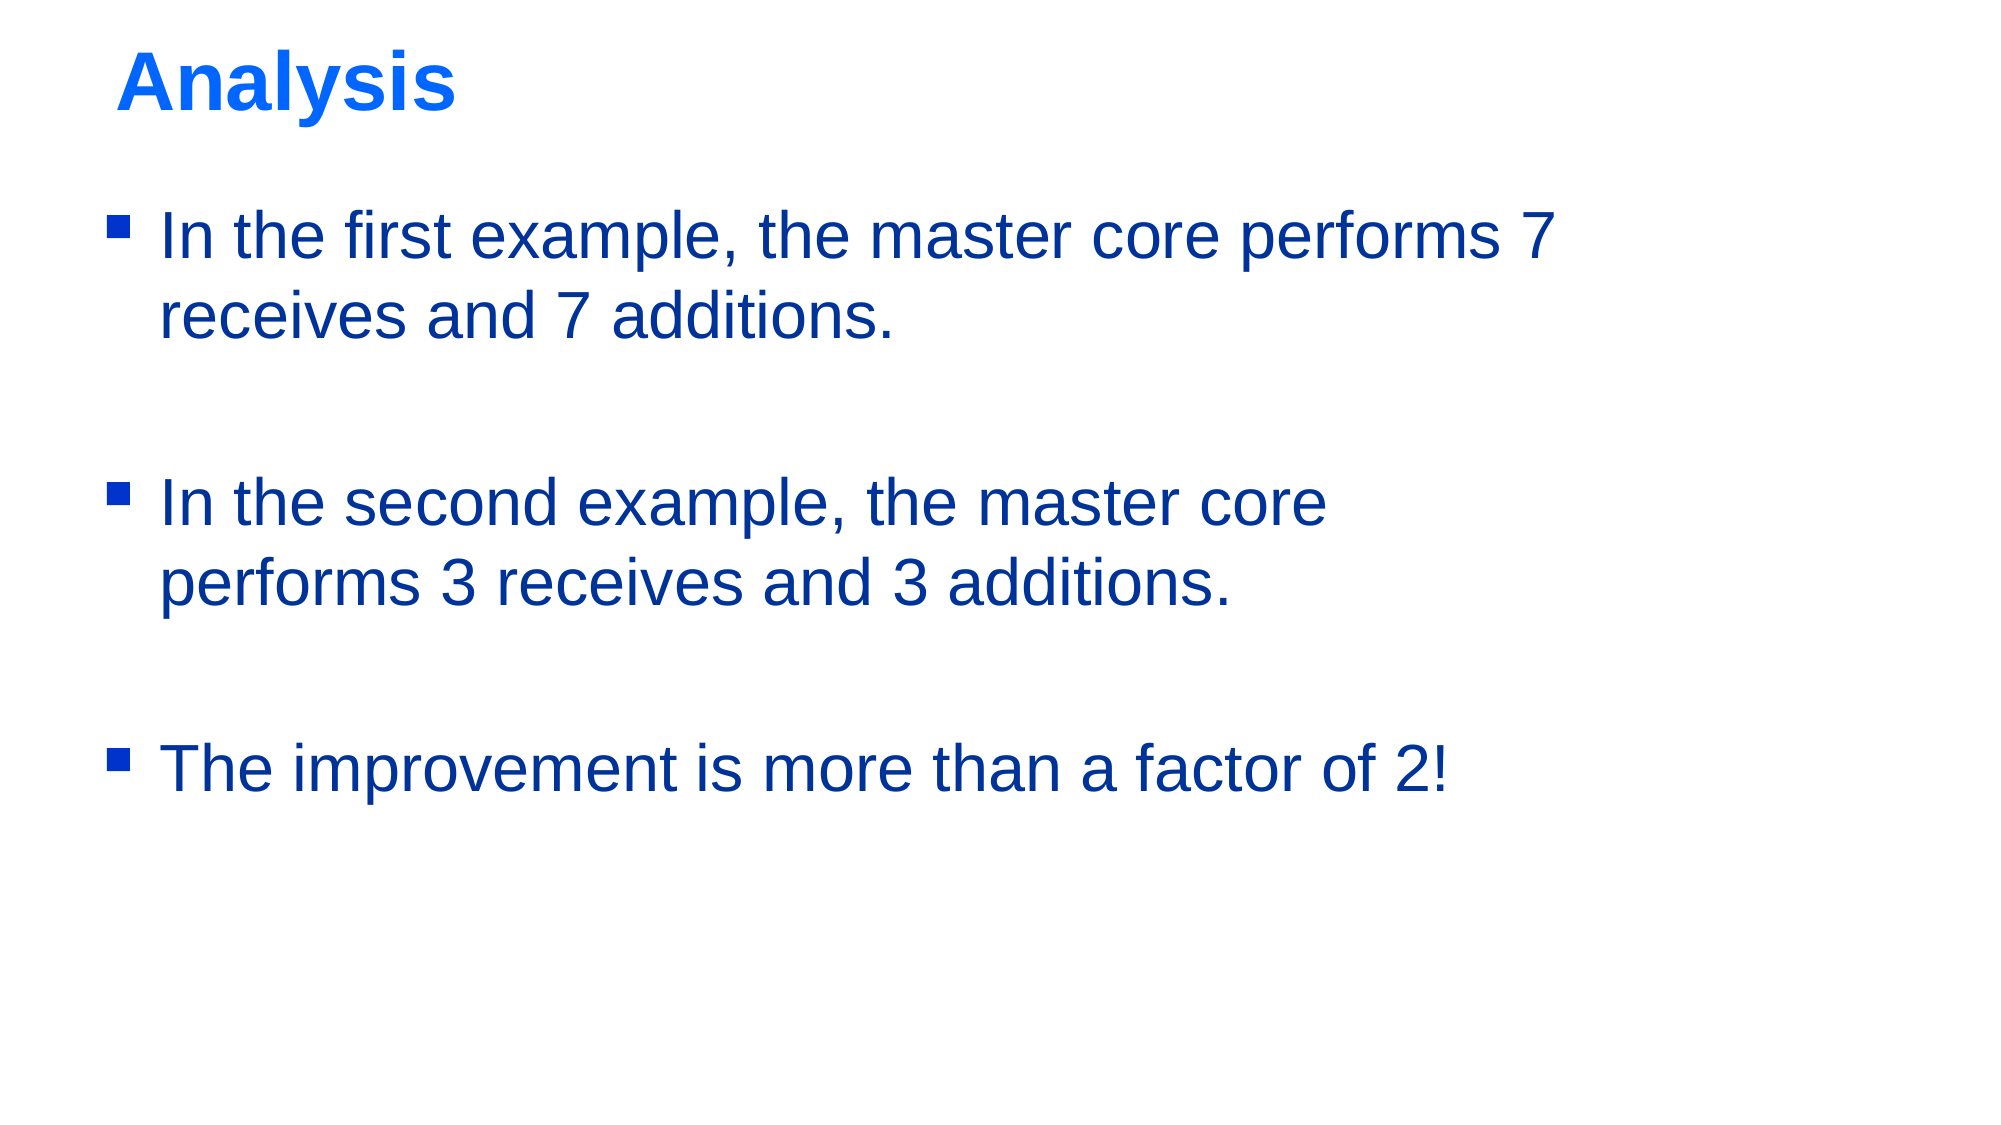

Analysis
In the first example, the master core performs 7 receives and 7 additions.

In the second example, the master core performs 3 receives and 3 additions.

The improvement is more than a factor of 2!